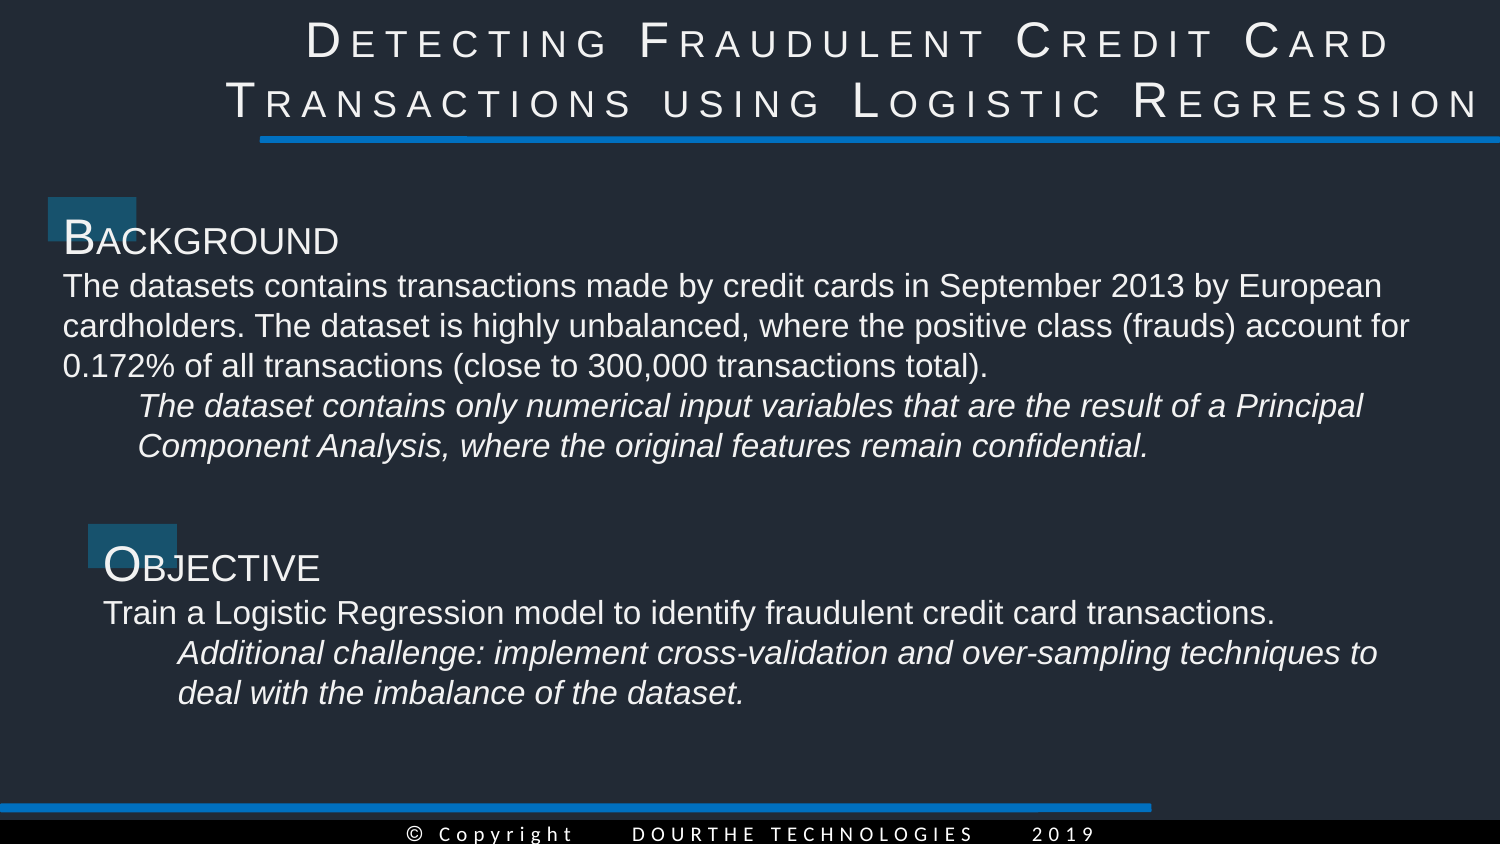

DETECTING FRAUDULENT CREDIT CARD TRANSACTIONS USING LOGISTIC REGRESSION

BACKGROUND
The datasets contains transactions made by credit cards in September 2013 by European cardholders. The dataset is highly unbalanced, where the positive class (frauds) account for 0.172% of all transactions (close to 300,000 transactions total).
The dataset contains only numerical input variables that are the result of a Principal Component Analysis, where the original features remain confidential.

OBJECTIVE
Train a Logistic Regression model to identify fraudulent credit card transactions.
Additional challenge: implement cross-validation and over-sampling techniques to deal with the imbalance of the dataset.

© Copyright     DOURTHE TECHNOLOGIES     2019